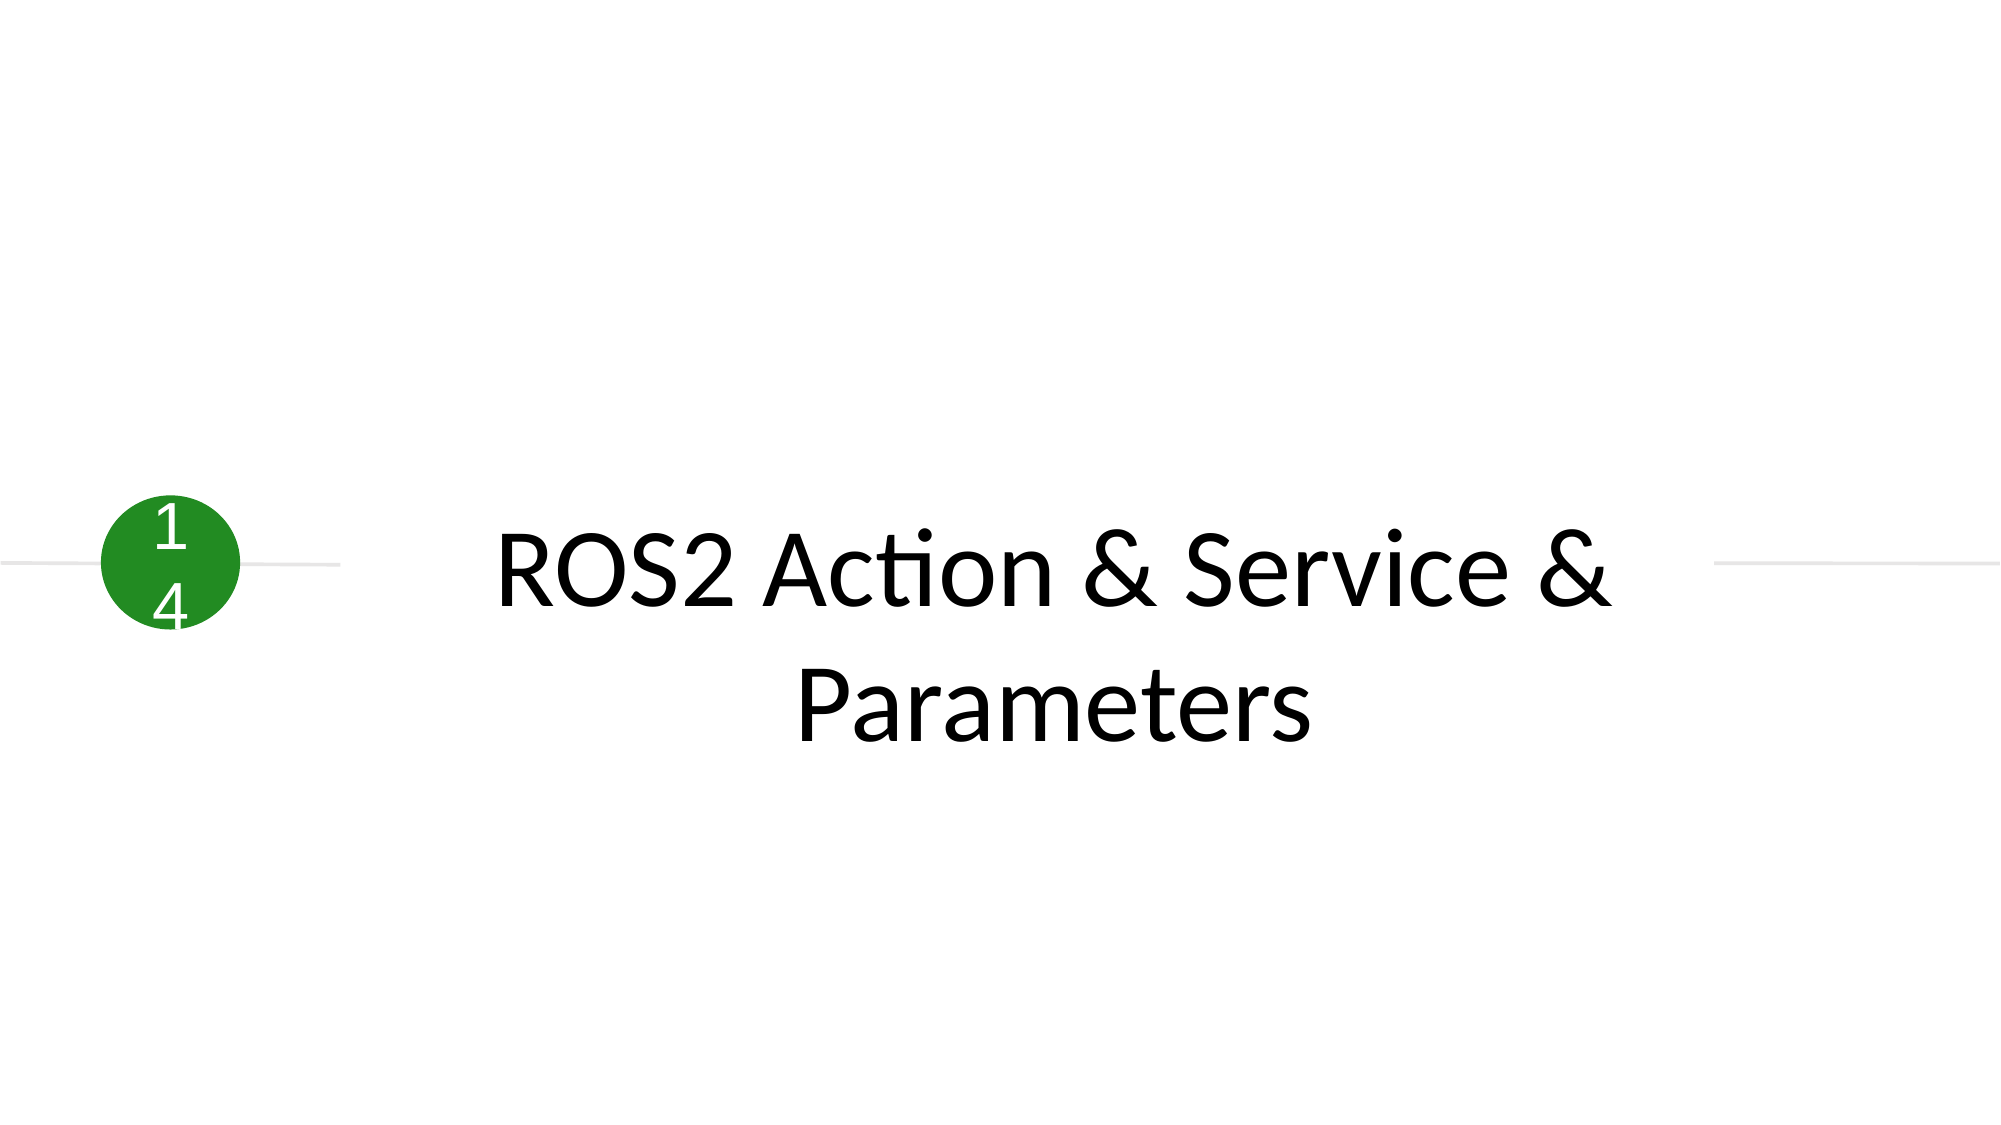

ROS2 Action & Service & Parameters
14